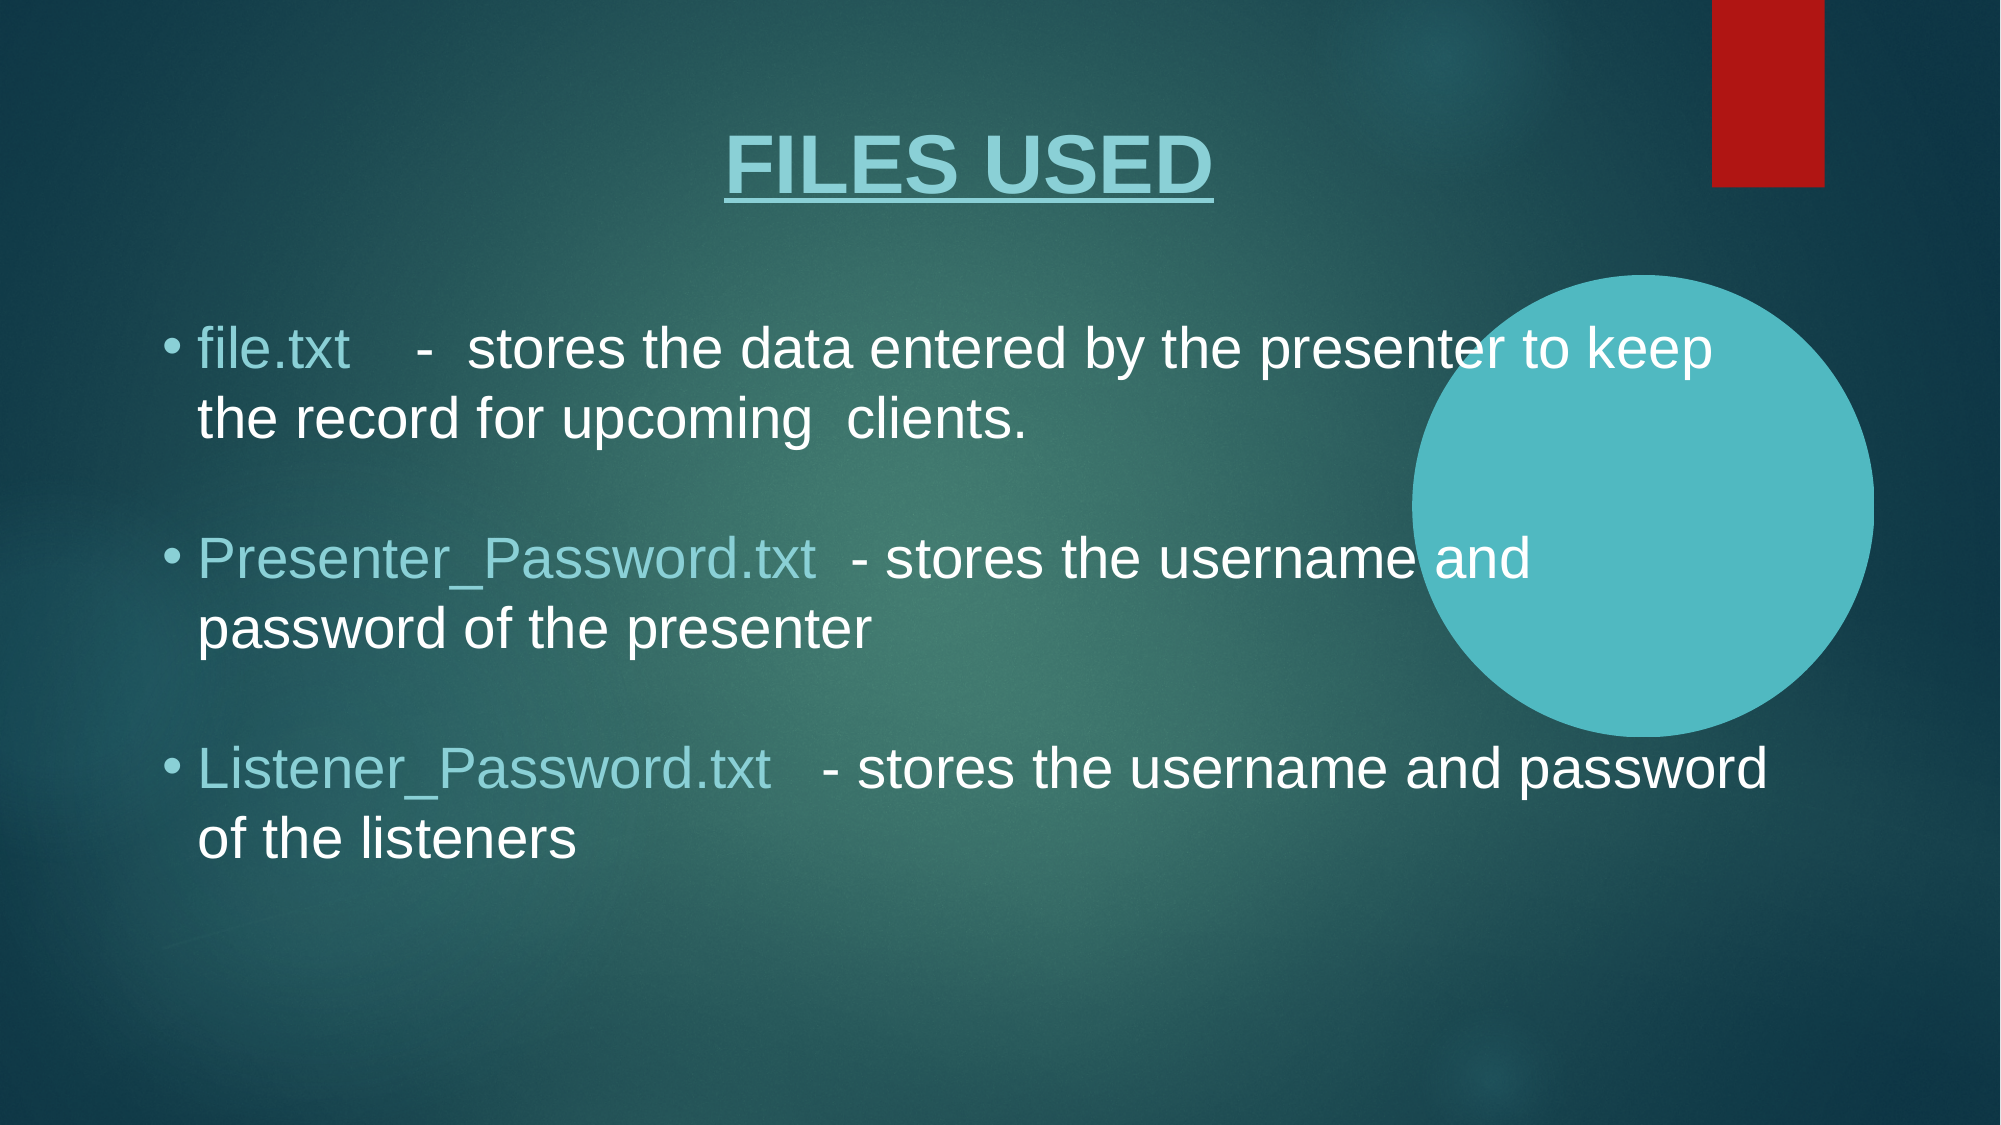

FILES USED

file.txt    -  stores the data entered by the presenter to keep the record for upcoming  clients.

Presenter_Password.txt  - stores the username and password of the presenter

Listener_Password.txt   - stores the username and password of the listeners